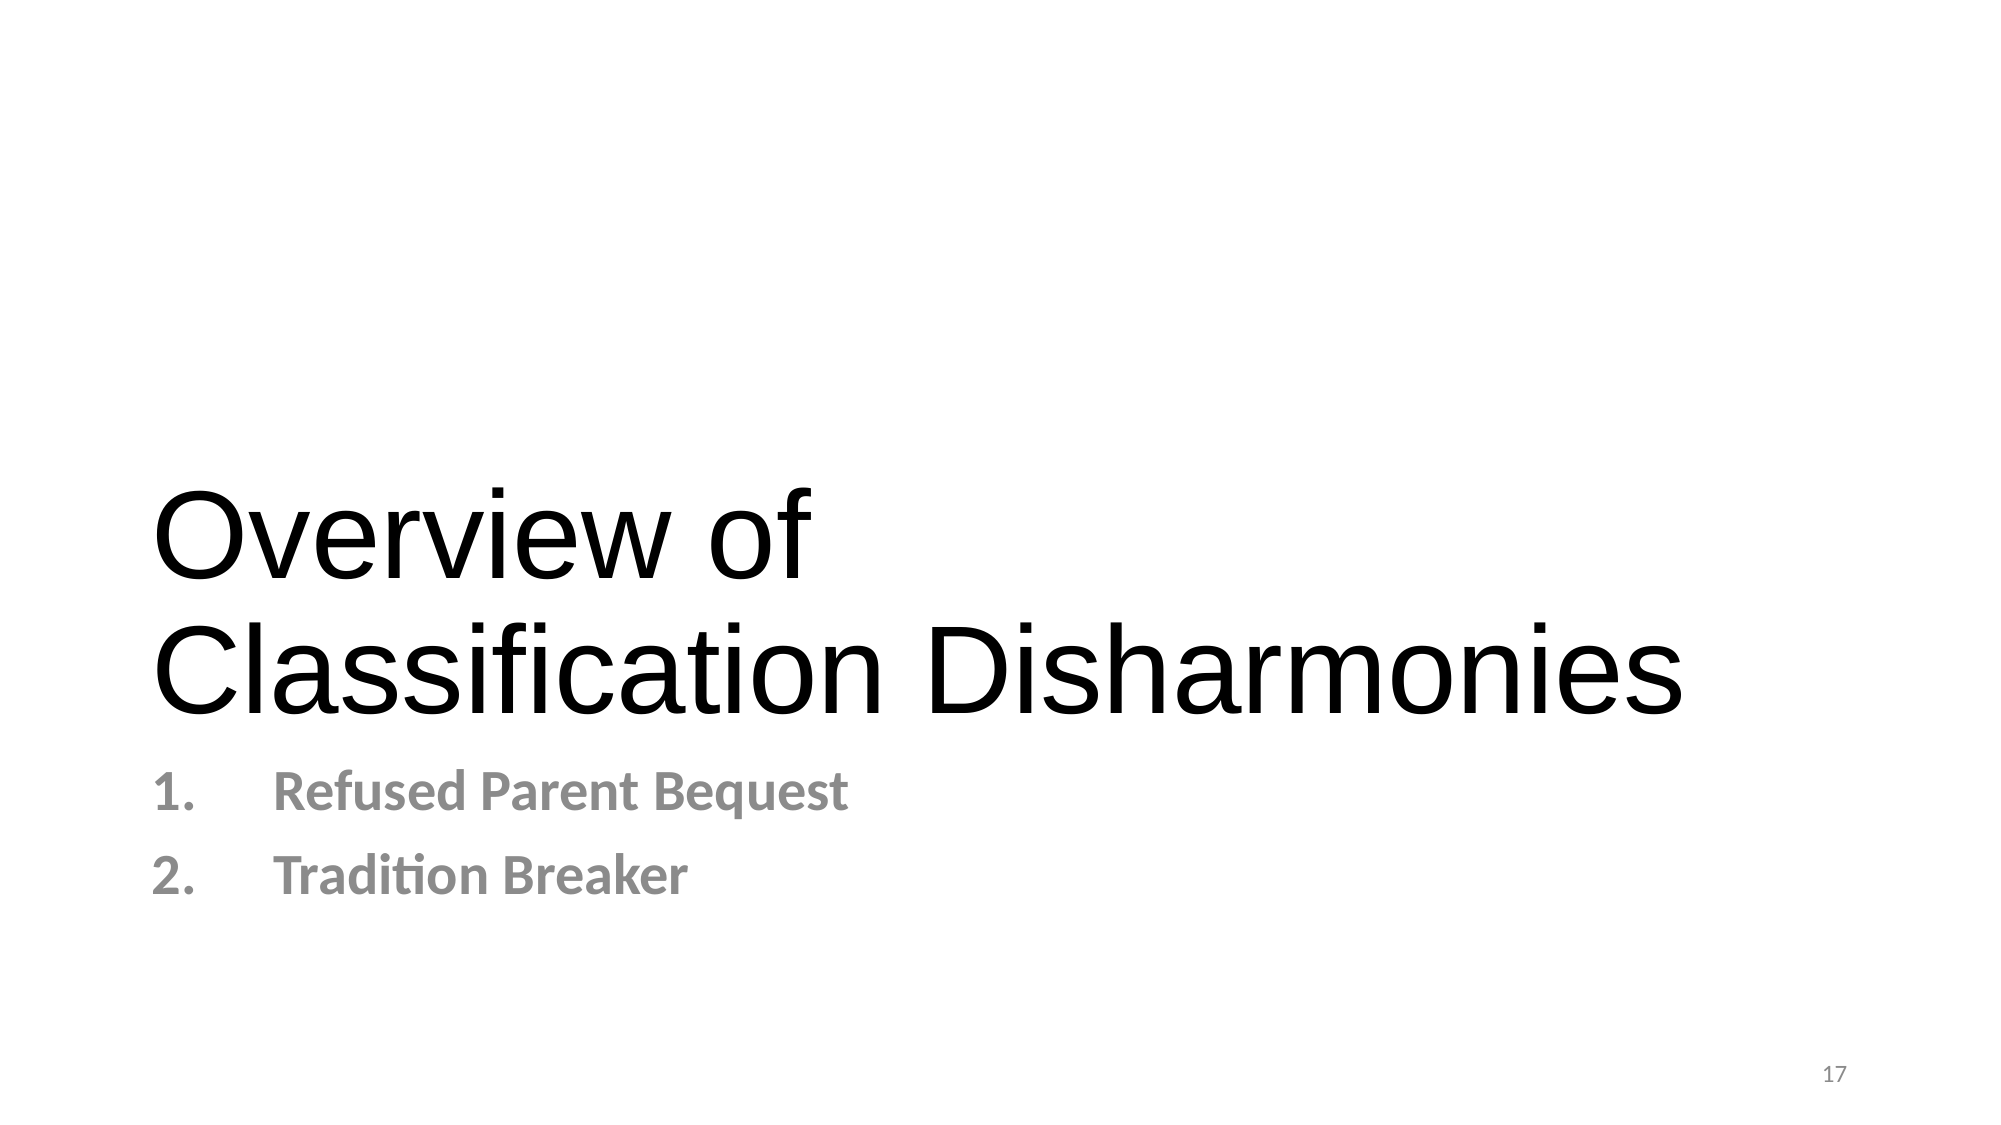

# Overview of Classification Disharmonies
Refused Parent Bequest
Tradition Breaker
17